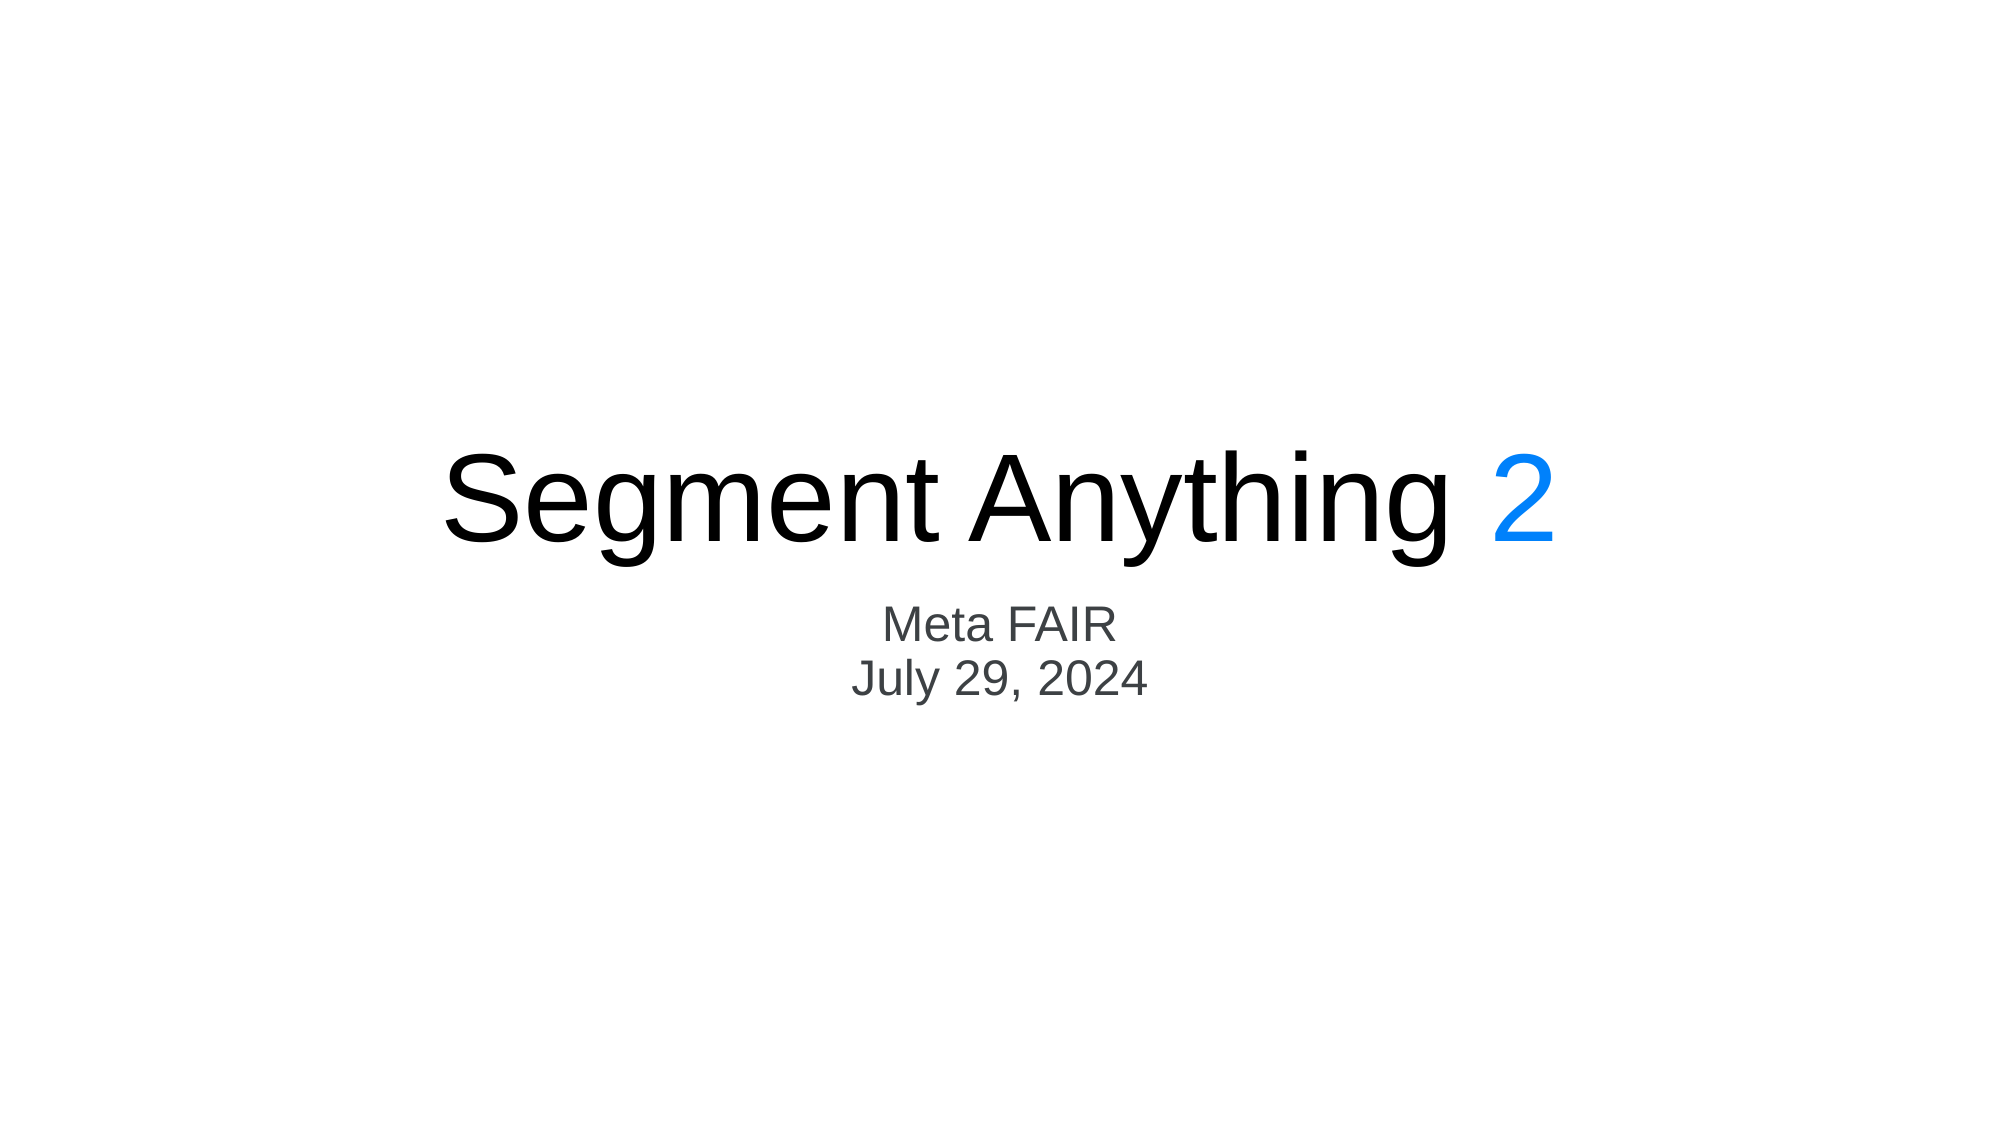

# Segment Anything 2
Meta FAIR
July 29, 2024